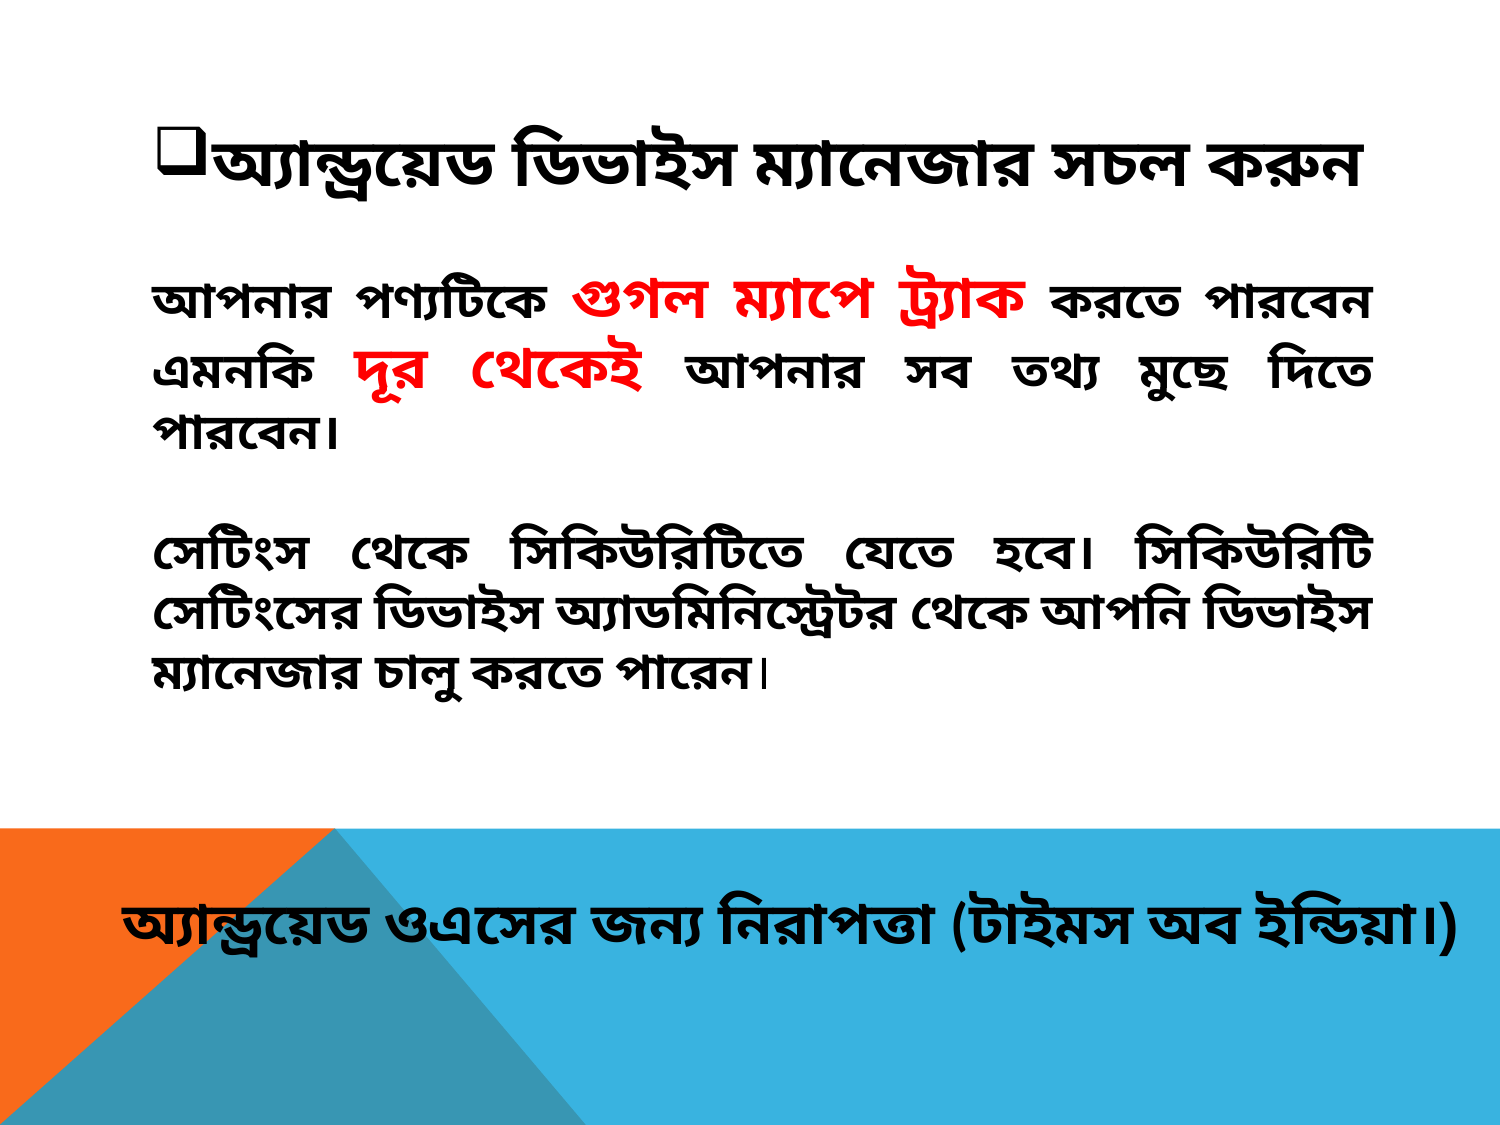

অ্যান্ড্রয়েড ডিভাইস ম্যানেজার সচল করুন

আপনার পণ্যটিকে গুগল ম্যাপে ট্র্যাক করতে পারবেন এমনকি দূর থেকেই আপনার সব তথ্য মুছে দিতে পারবেন।

সেটিংস থেকে সিকিউরিটিতে যেতে হবে। সিকিউরিটি সেটিংসের ডিভাইস অ্যাডমিনিস্ট্রেটর থেকে আপনি ডিভাইস ম্যানেজার চালু করতে পারেন।

অ্যান্ড্রয়েড ওএসের জন্য নিরাপত্তা (টাইমস অব ইন্ডিয়া।)